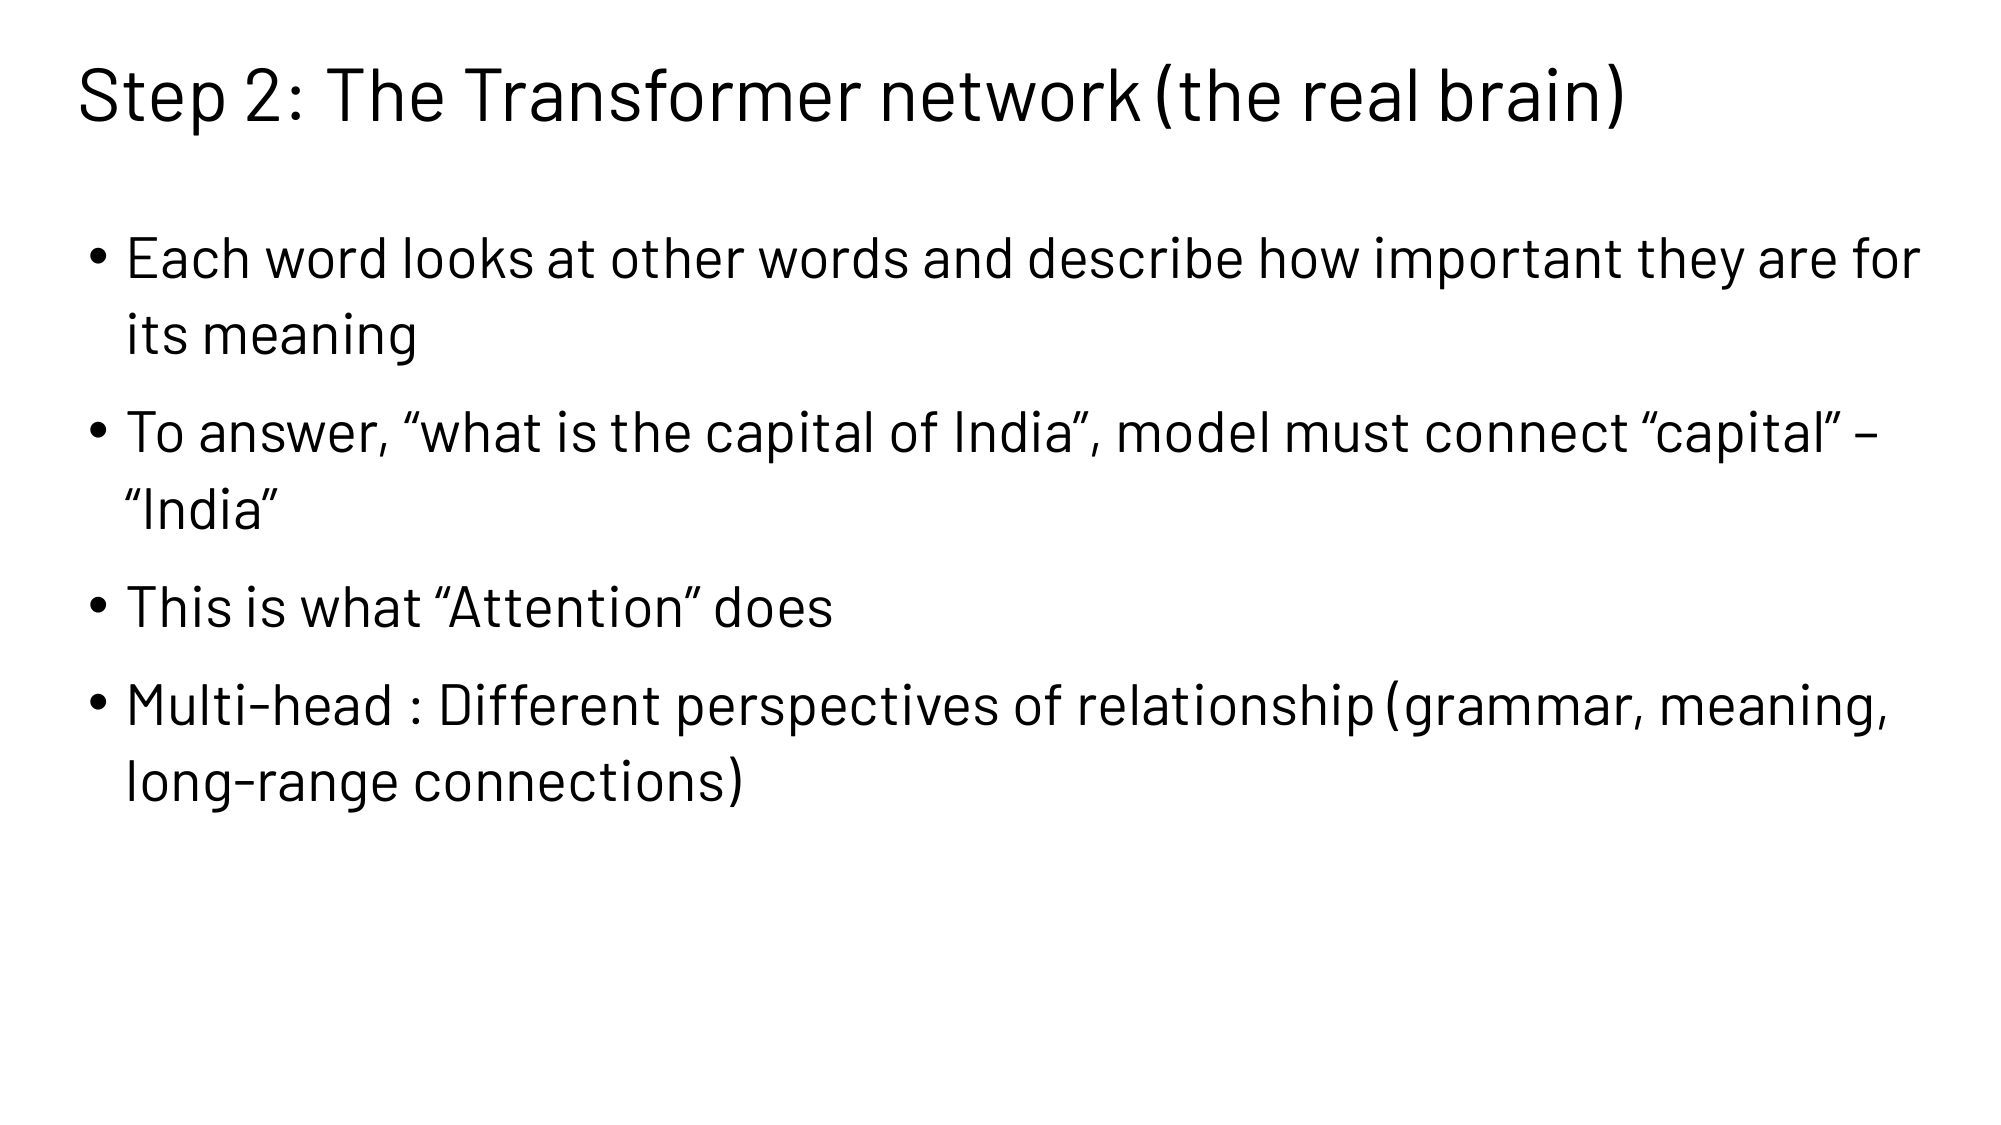

Step 2: The Transformer network (the real brain)
Each word looks at other words and describe how important they are for its meaning
To answer, “what is the capital of India”, model must connect “capital” – “India”
This is what “Attention” does
Multi-head : Different perspectives of relationship (grammar, meaning, long-range connections)